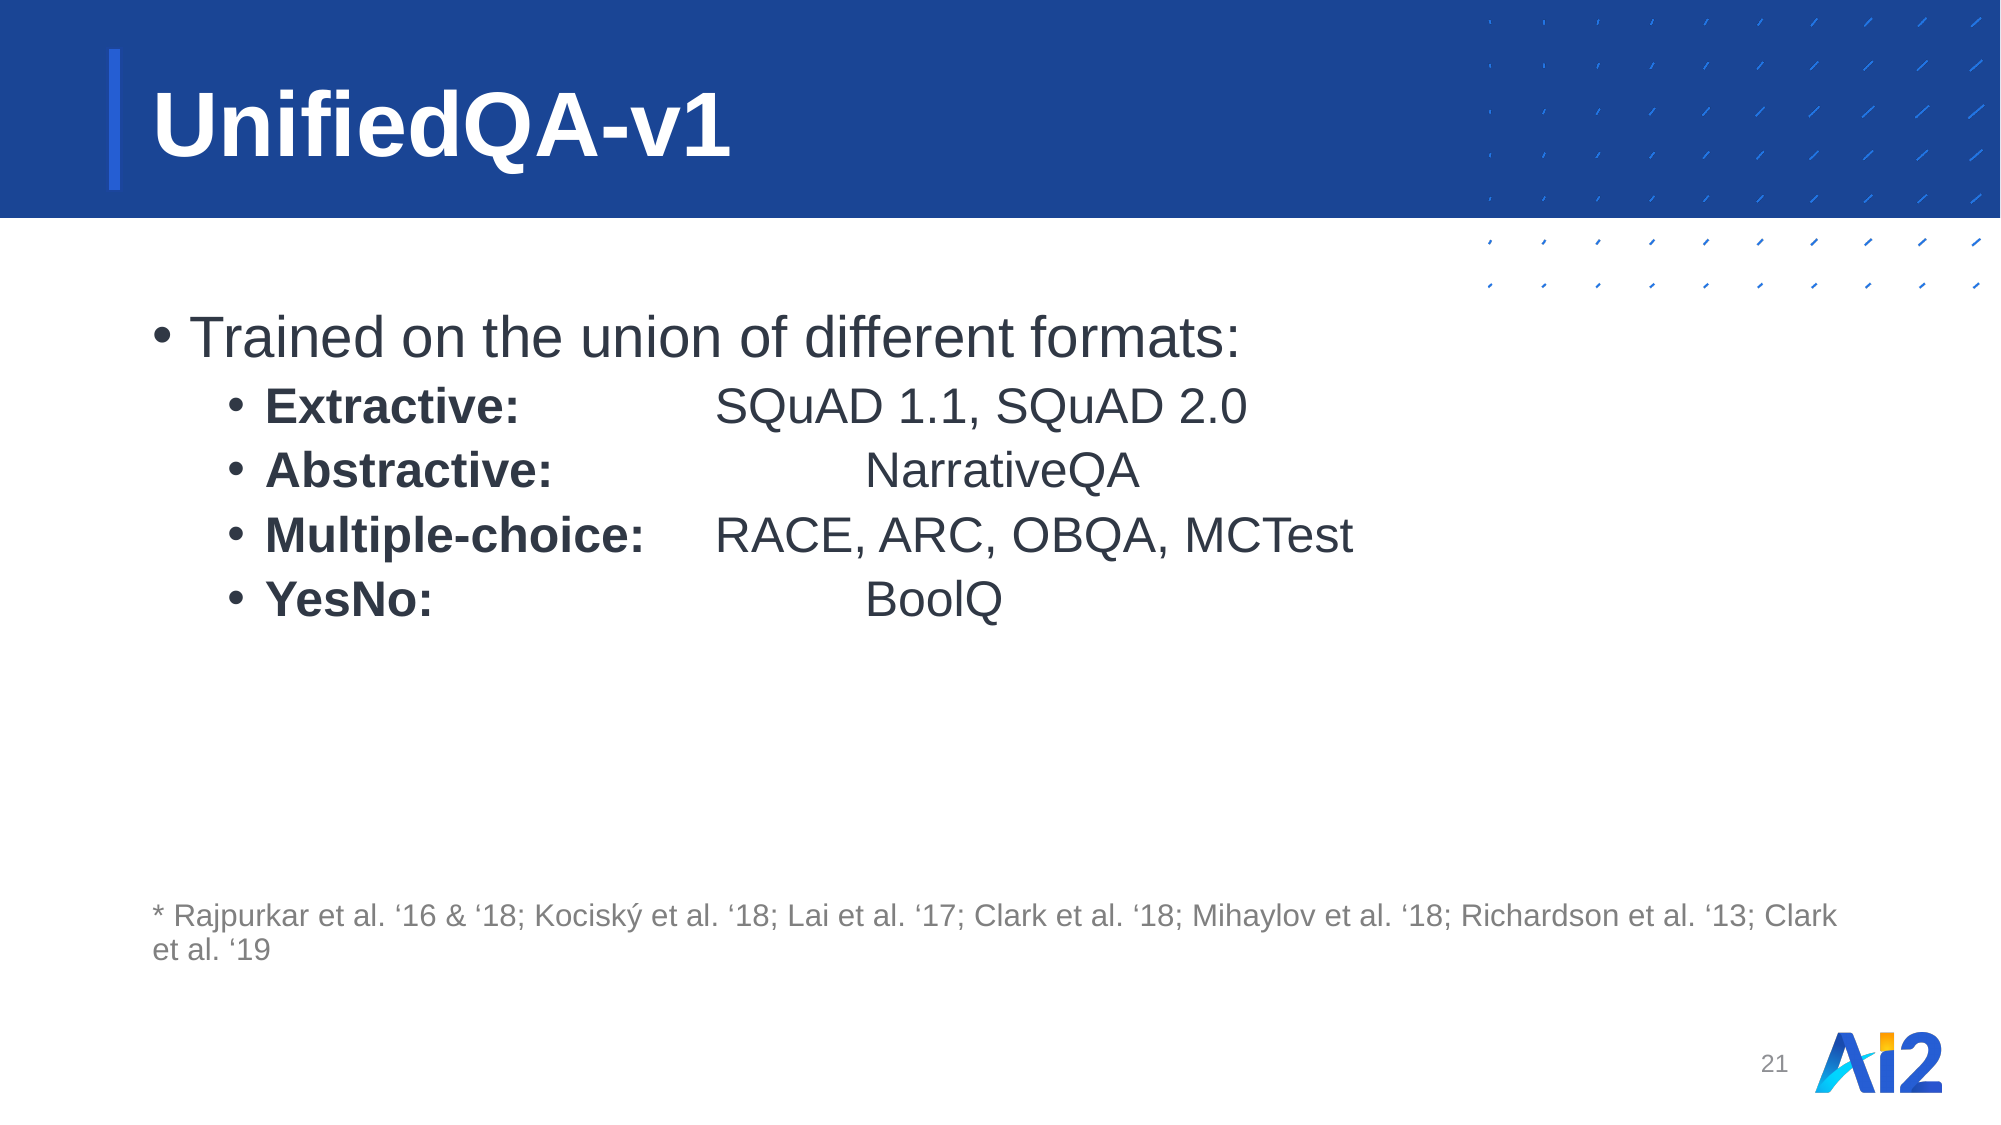

# UnifiedQA-v1
Trained on the union of different formats:
Extractive: 		SQuAD 1.1, SQuAD 2.0
Abstractive: 		NarrativeQA
Multiple-choice: 	RACE, ARC, OBQA, MCTest
YesNo: 			BoolQ

* Rajpurkar et al. ‘16 & ‘18; Kociský et al. ‘18; Lai et al. ‘17; Clark et al. ‘18; Mihaylov et al. ‘18; Richardson et al. ‘13; Clark et al. ‘19

21